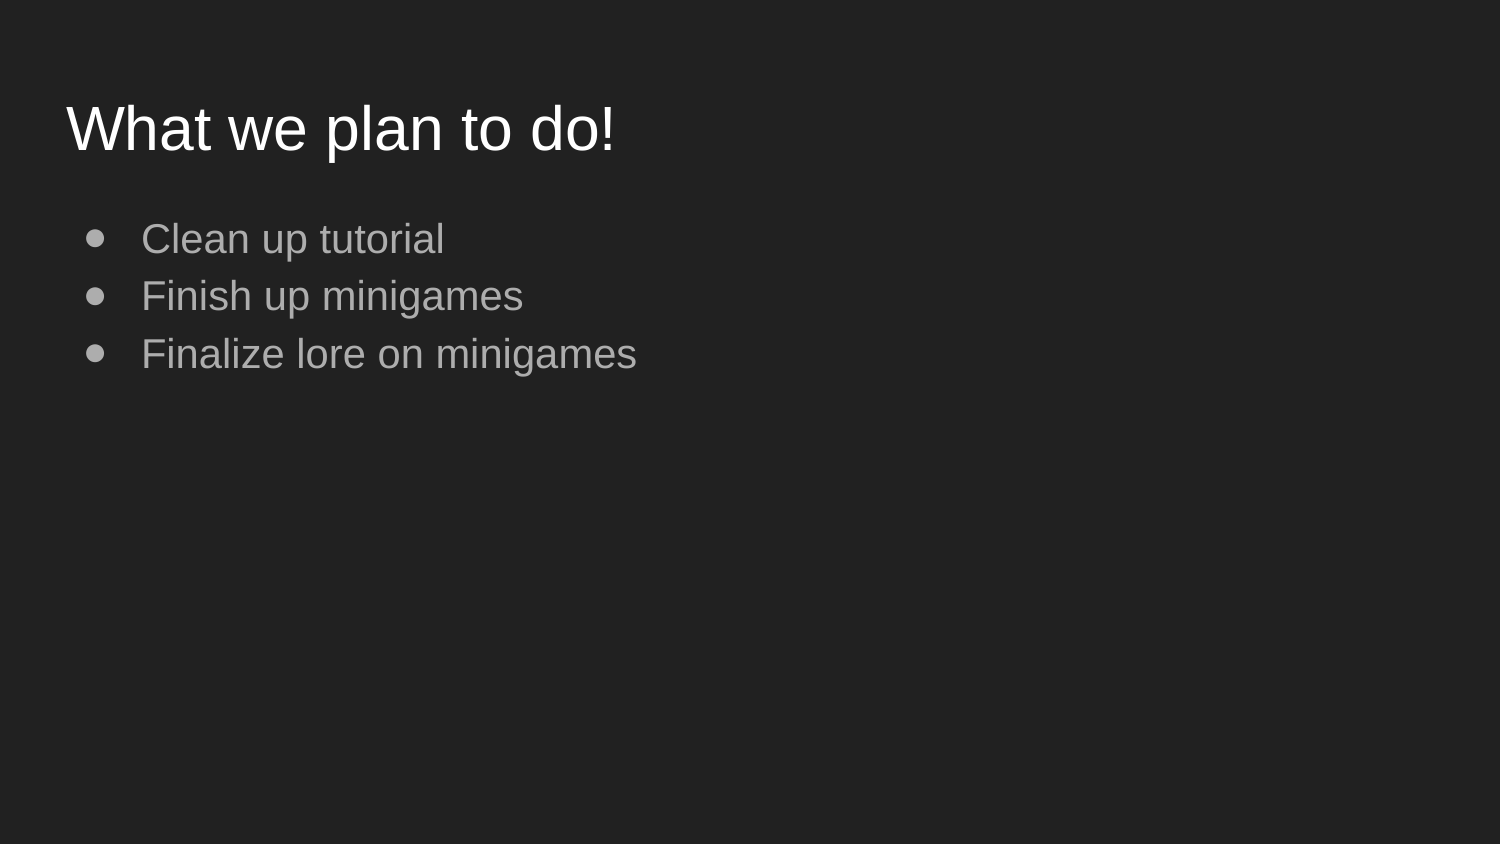

# What we plan to do!
Clean up tutorial
Finish up minigames
Finalize lore on minigames